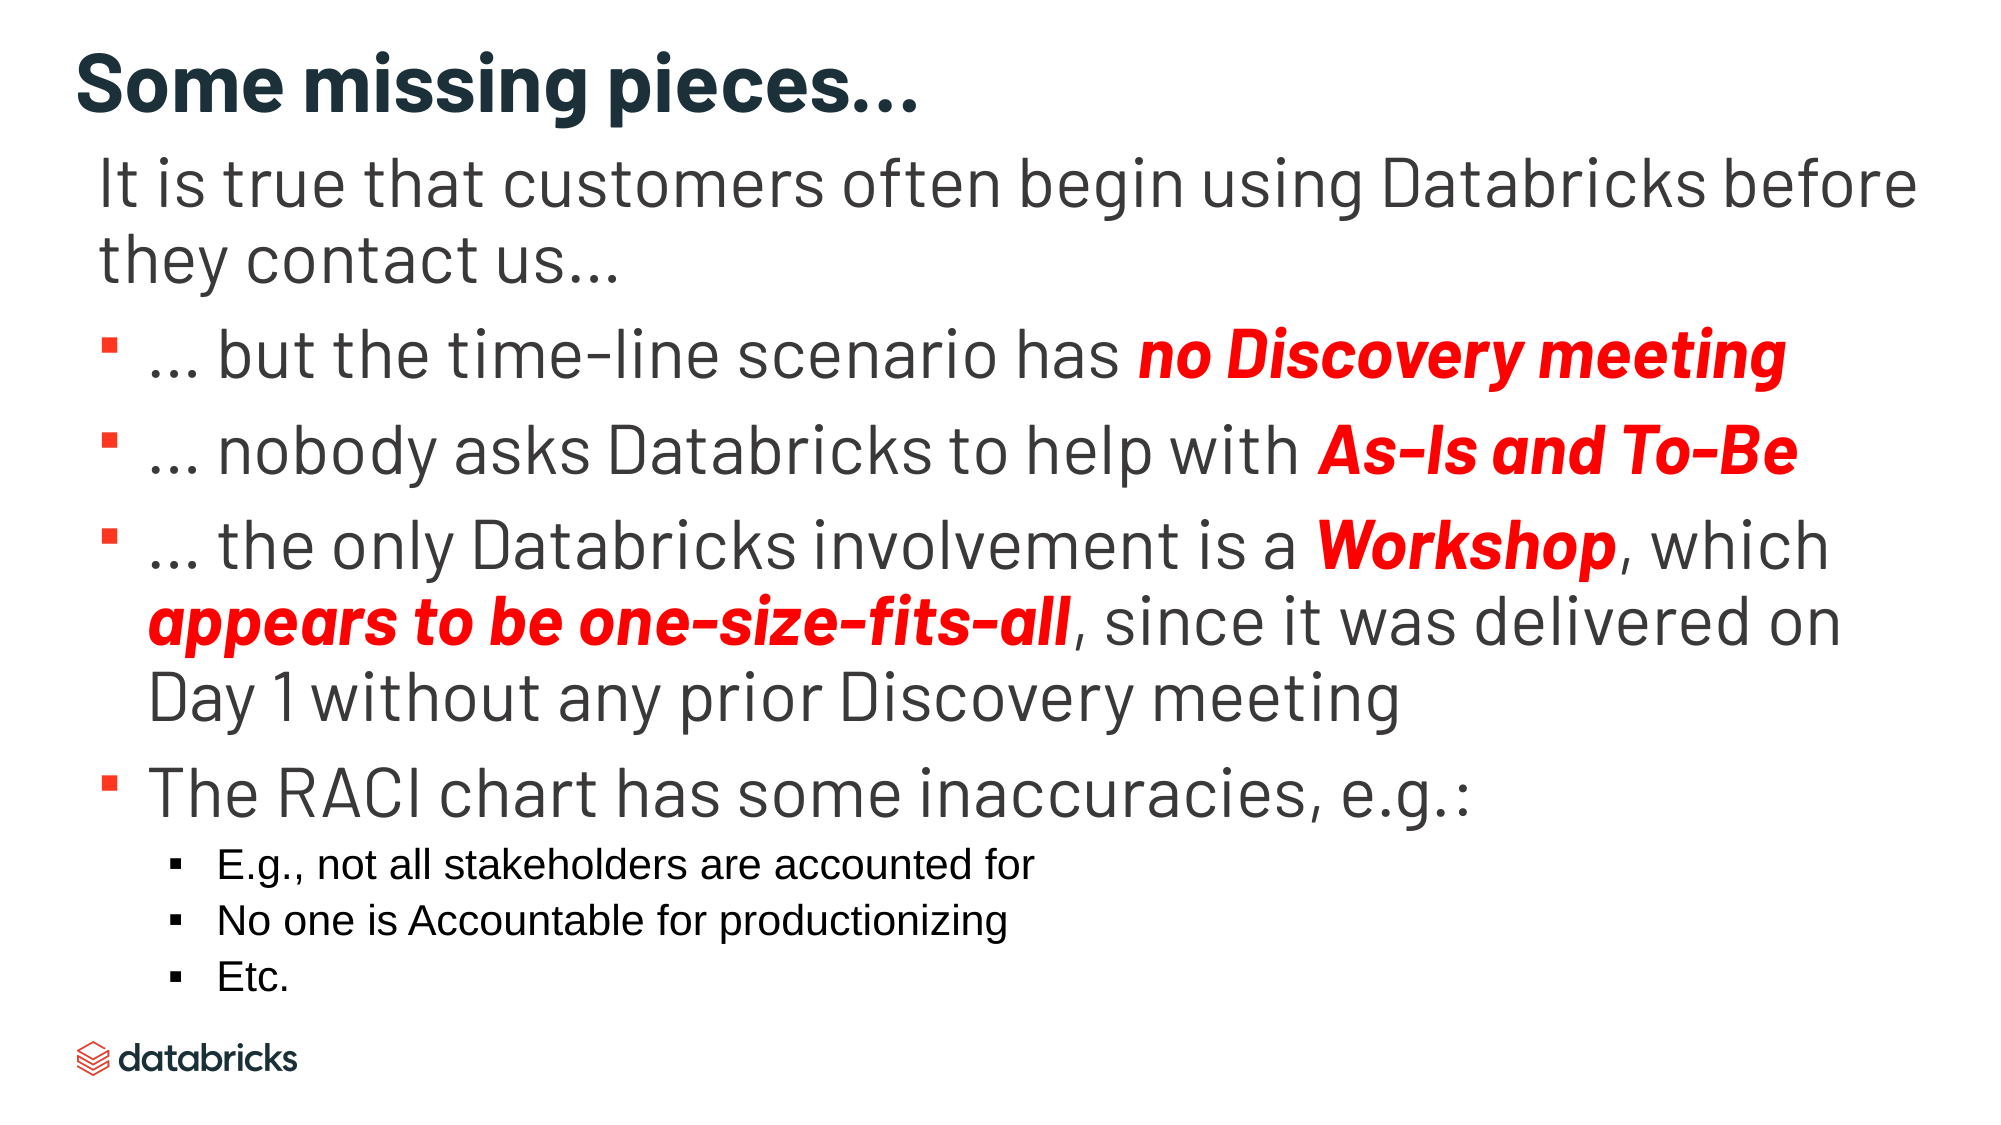

# Some missing pieces…
It is true that customers often begin using Databricks before they contact us…
… but the time-line scenario has no Discovery meeting
… nobody asks Databricks to help with As-Is and To-Be
… the only Databricks involvement is a Workshop, which appears to be one-size-fits-all, since it was delivered on Day 1 without any prior Discovery meeting
The RACI chart has some inaccuracies, e.g.:
E.g., not all stakeholders are accounted for
No one is Accountable for productionizing
Etc.